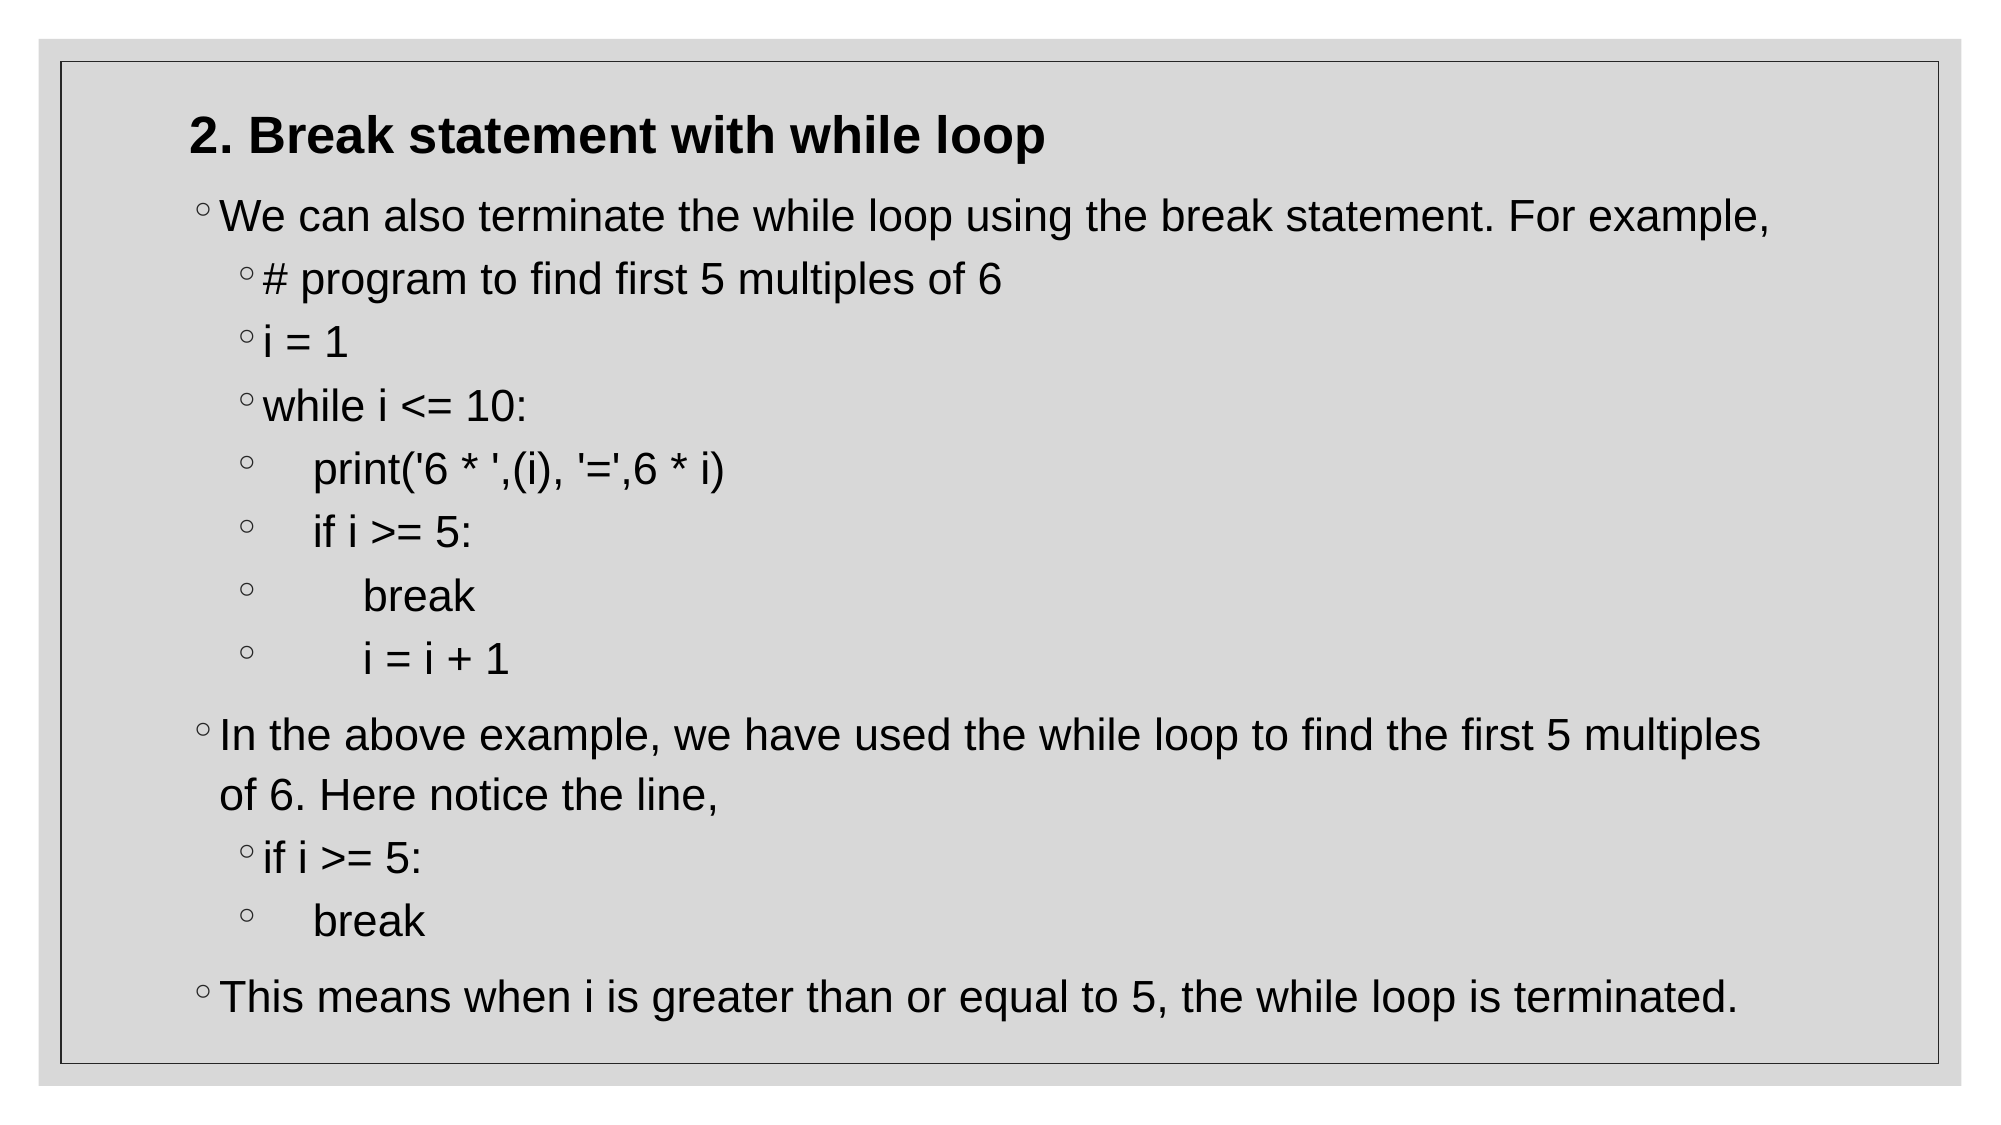

2. Break statement with while loop
We can also terminate the while loop using the break statement. For example,
# program to find first 5 multiples of 6
i = 1
while i <= 10:
    print('6 * ',(i), '=',6 * i)
    if i >= 5:
        break
        i = i + 1
In the above example, we have used the while loop to find the first 5 multiples of 6. Here notice the line,
if i >= 5:
    break
This means when i is greater than or equal to 5, the while loop is terminated.